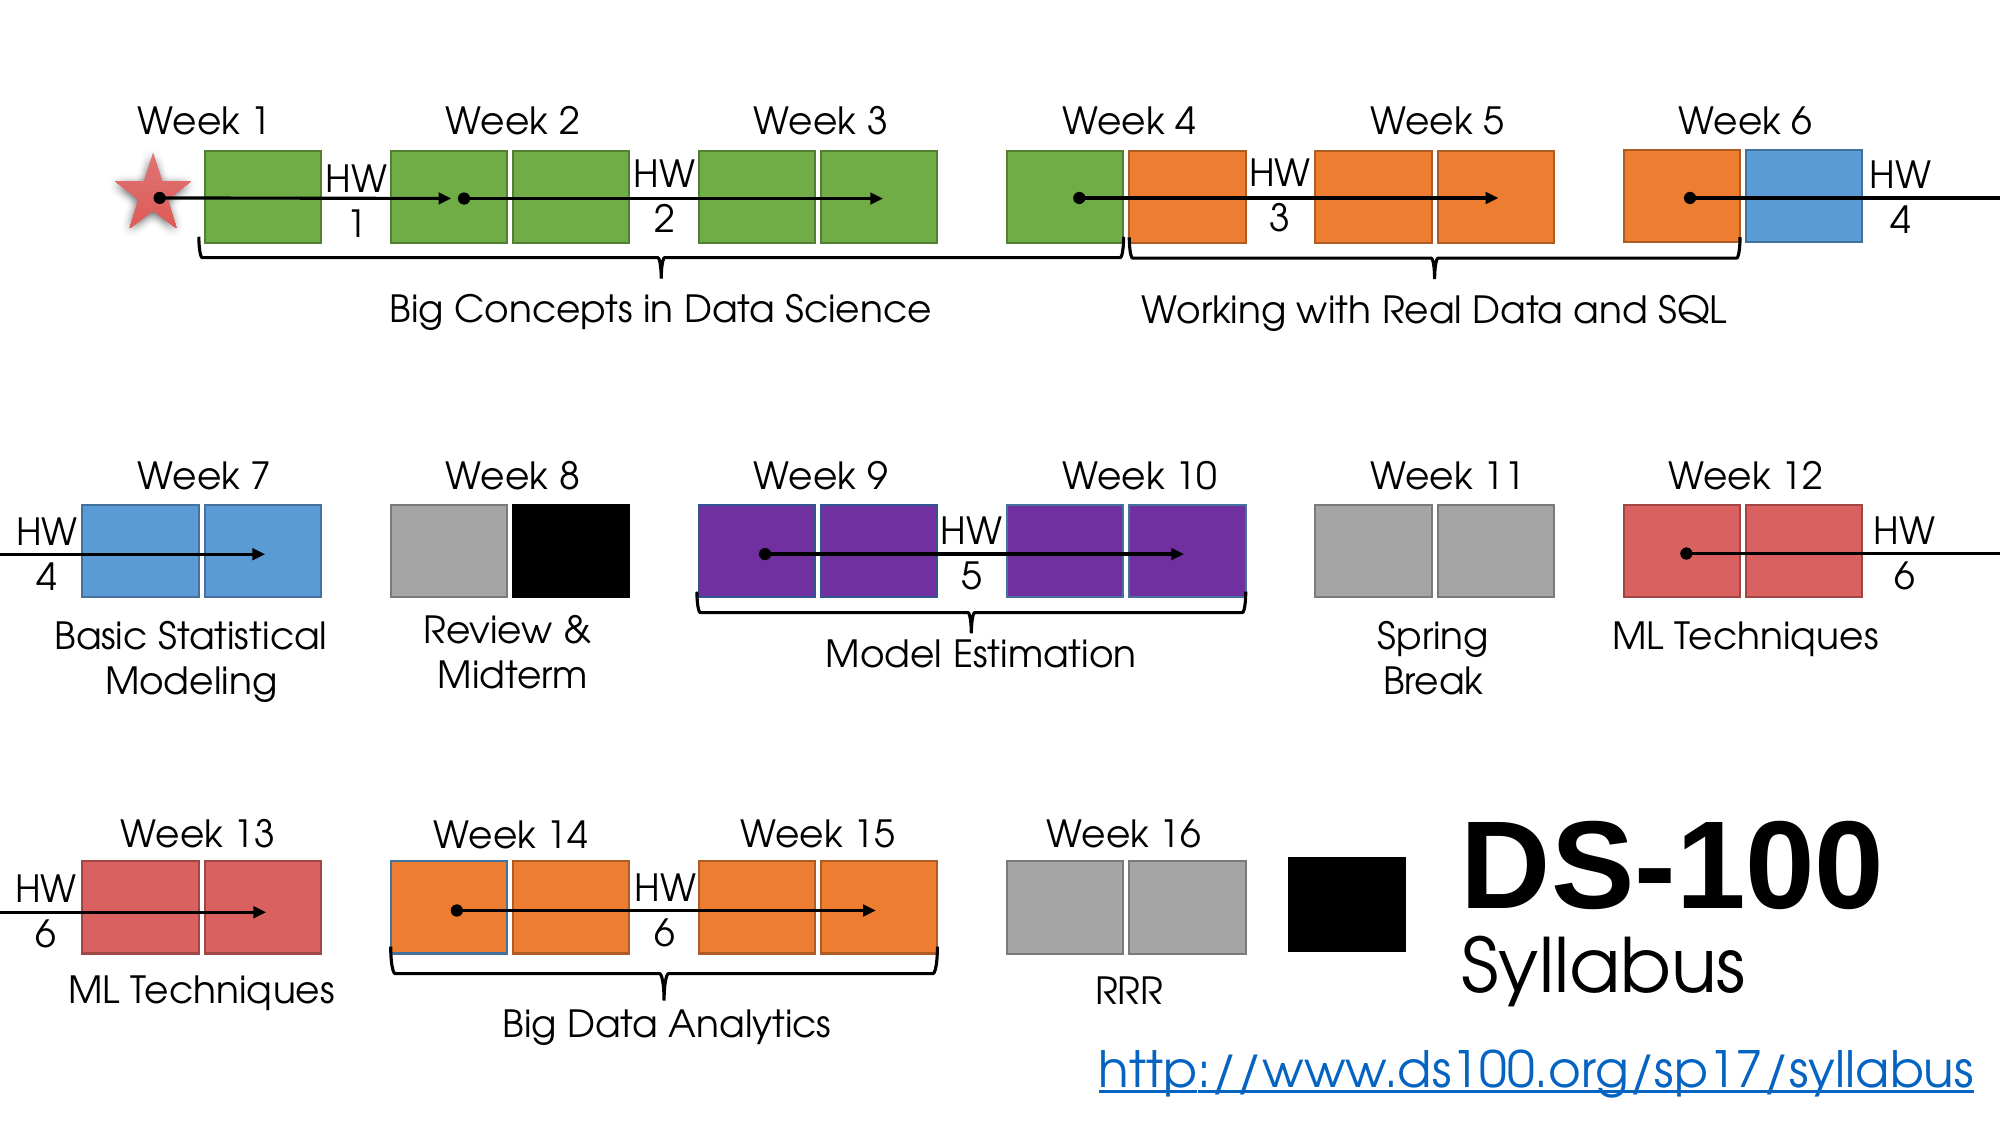

Week 6

Week 1

Week 2

Week 3

Week 4

Week 5

HW
3
HW
2
HW
4
HW
1

Big Concepts in Data Science
Working with Real Data and SQL

Week 7

Week 8

Week 9

Week 10

Week 11

Week 12

HW
6
HW
5
HW
4
Review &
Midterm
ML Techniques
Basic Statistical
Modeling
Spring
Break
Model Estimation

DS-100
Week 13

Week 15

Week 16

Week 14

# Syllabus
HW
6
HW
6

ML Techniques
RRR
Big Data Analytics
http://www.ds100.org/sp17/syllabus